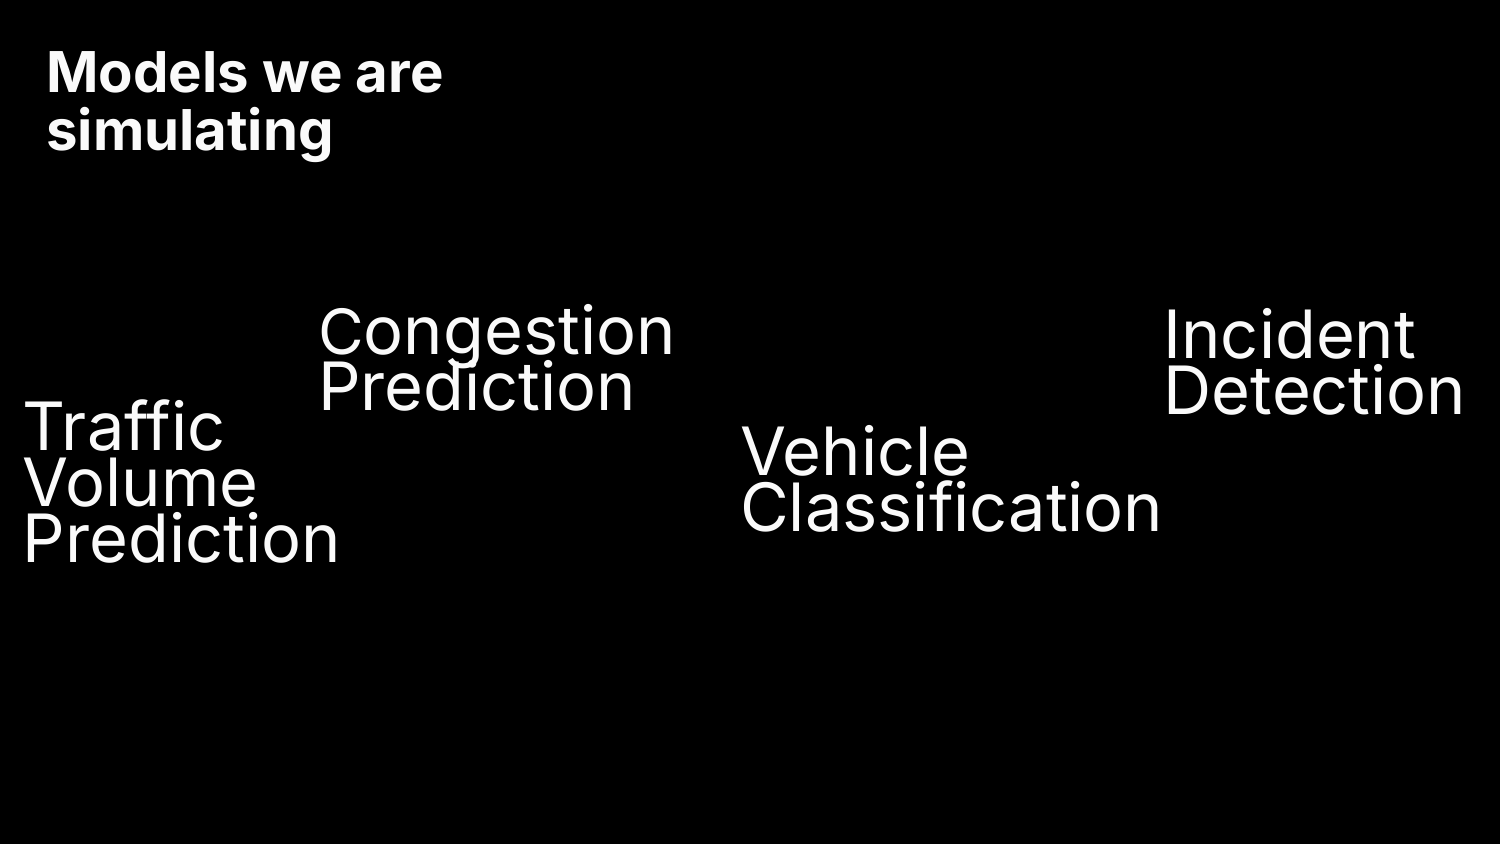

# Models we are simulating
Incident Detection
Congestion Prediction
Traffic Volume
Prediction
Vehicle Classification